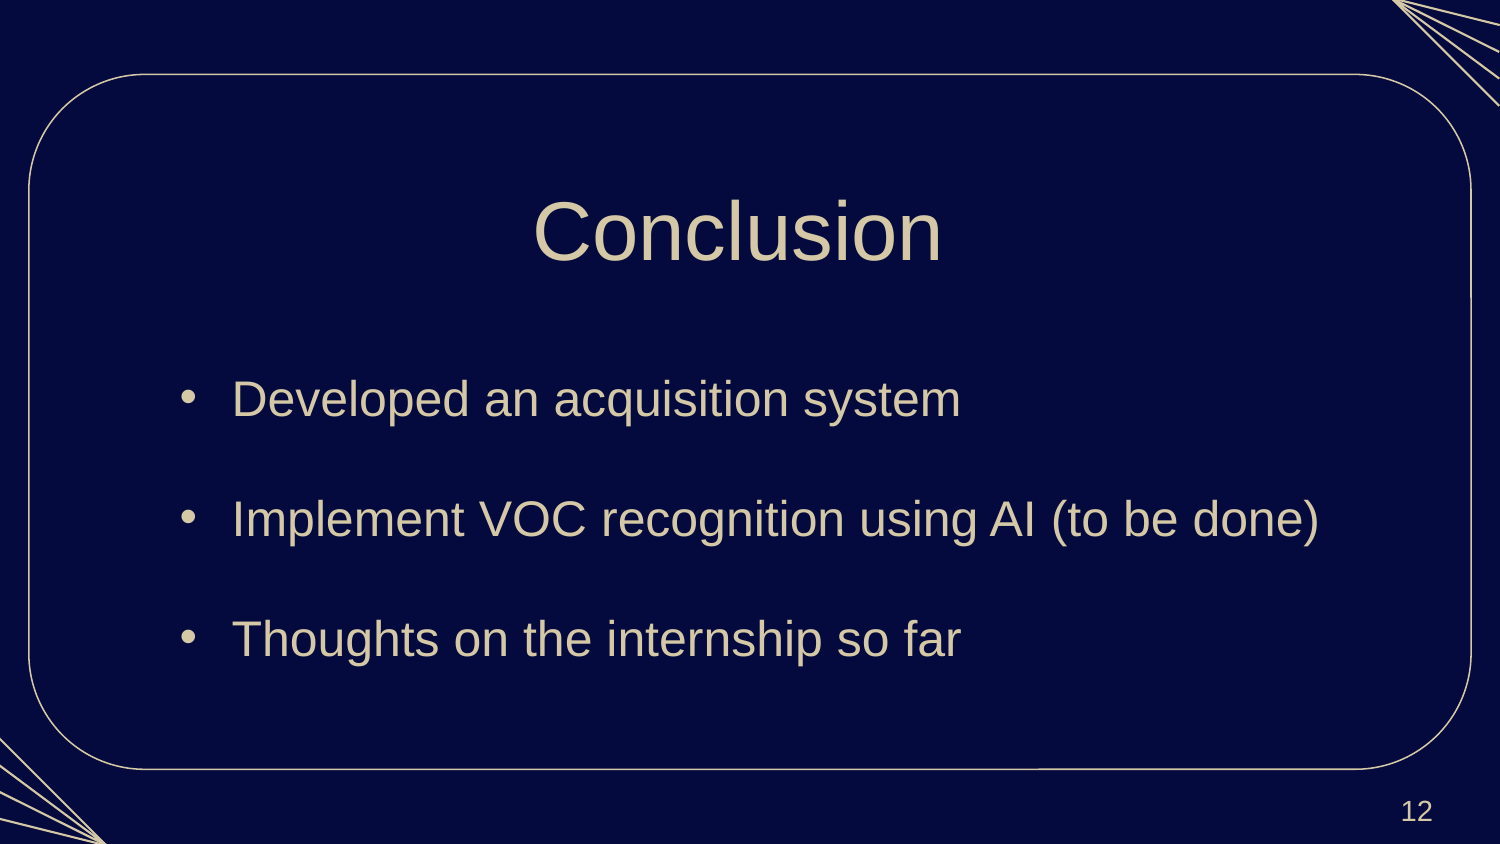

# Conclusion
Developed an acquisition system
Implement VOC recognition using AI (to be done)
Thoughts on the internship so far

12